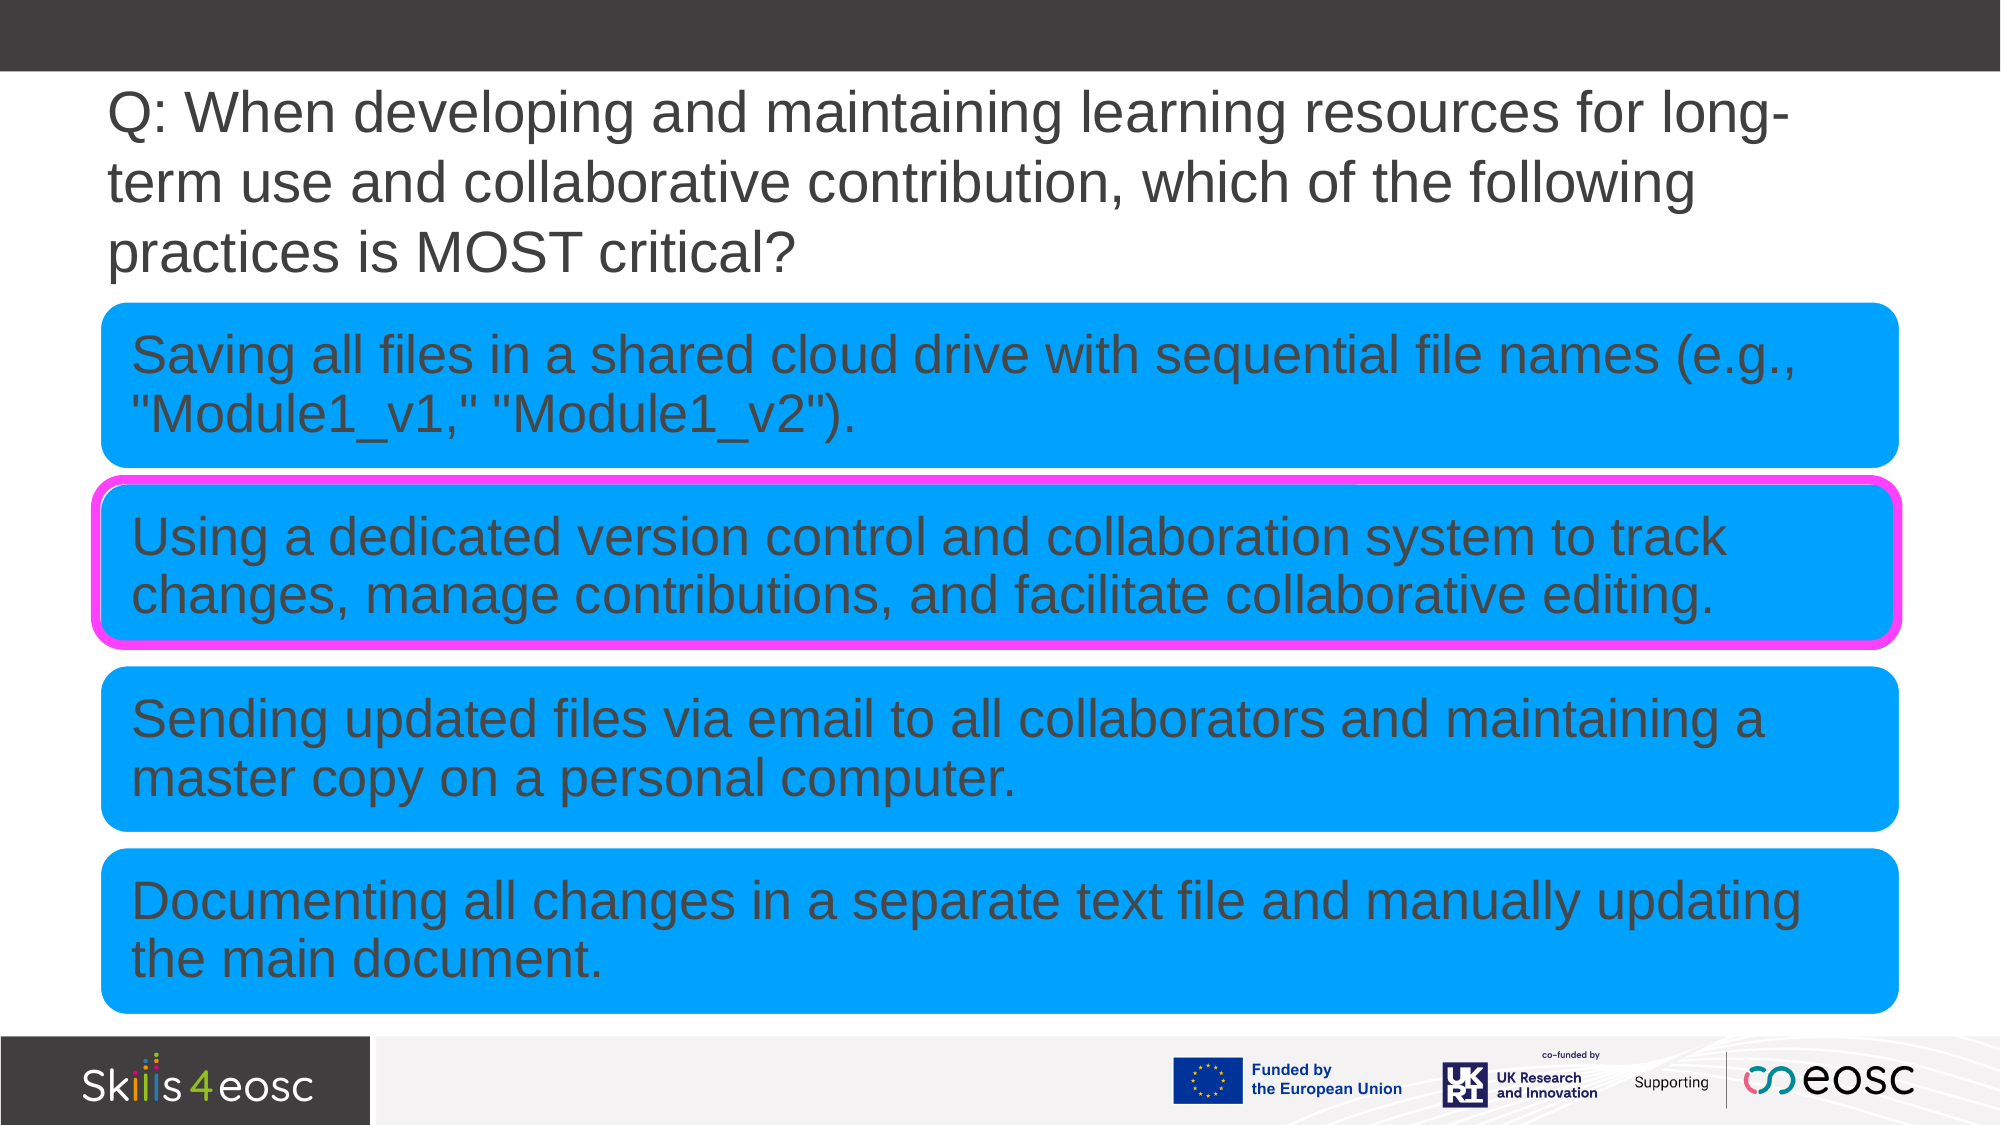

# Q: When developing and maintaining learning resources for long-term use and collaborative contribution, which of the following practices is MOST critical?
Saving all files in a shared cloud drive with sequential file names (e.g., "Module1_v1," "Module1_v2").
Using a dedicated version control and collaboration system to track changes, manage contributions, and facilitate collaborative editing.
Sending updated files via email to all collaborators and maintaining a master copy on a personal computer.
Documenting all changes in a separate text file and manually updating the main document.